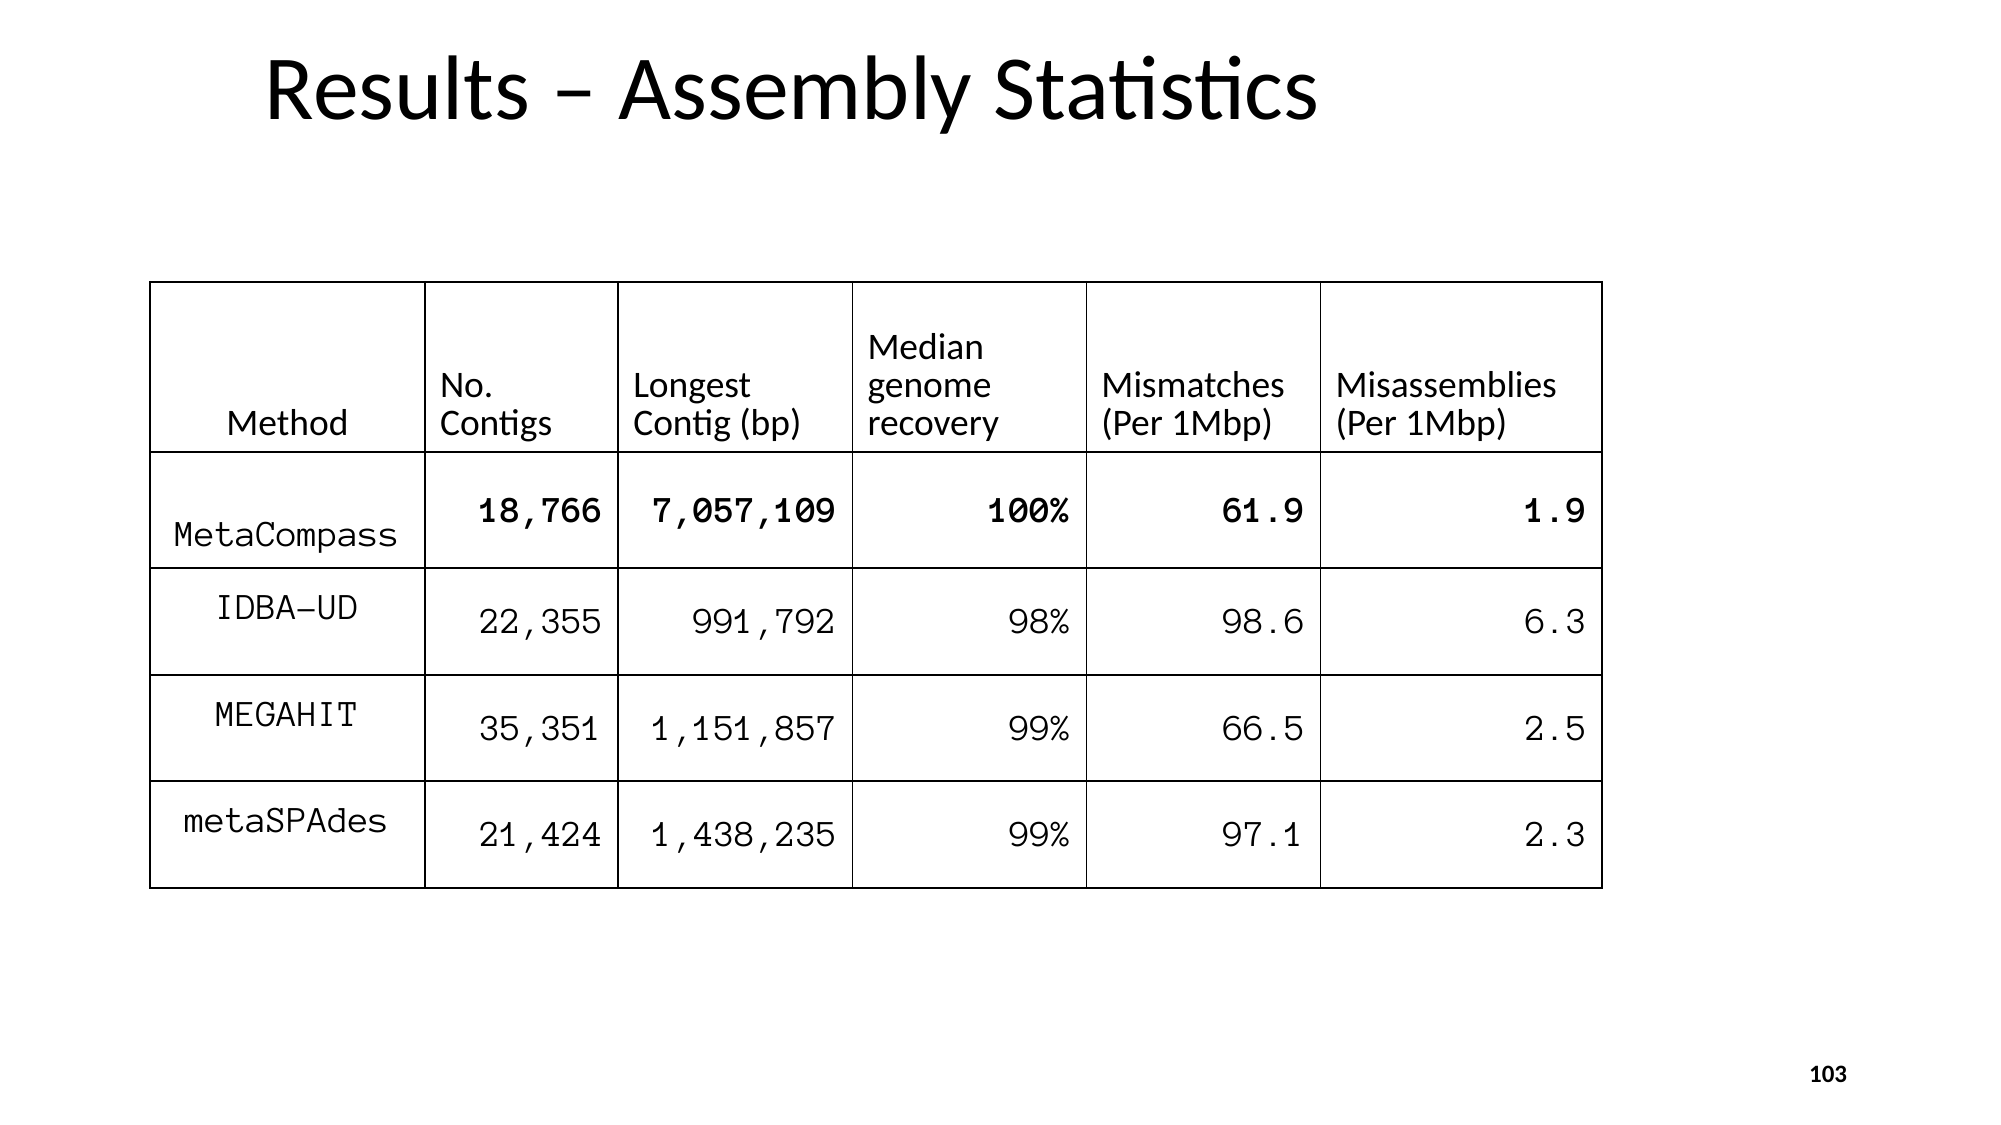

# Results – Assembly Statistics
| Method | No. Contigs | Longest Contig (bp) | Median genome recovery | Mismatches (Per 1Mbp) | Misassemblies (Per 1Mbp) |
| --- | --- | --- | --- | --- | --- |
| MetaCompass | 18,766 | 7,057,109 | 100% | 61.9 | 1.9 |
| IDBA-UD | 22,355 | 991,792 | 98% | 98.6 | 6.3 |
| MEGAHIT | 35,351 | 1,151,857 | 99% | 66.5 | 2.5 |
| metaSPAdes | 21,424 | 1,438,235 | 99% | 97.1 | 2.3 |
103